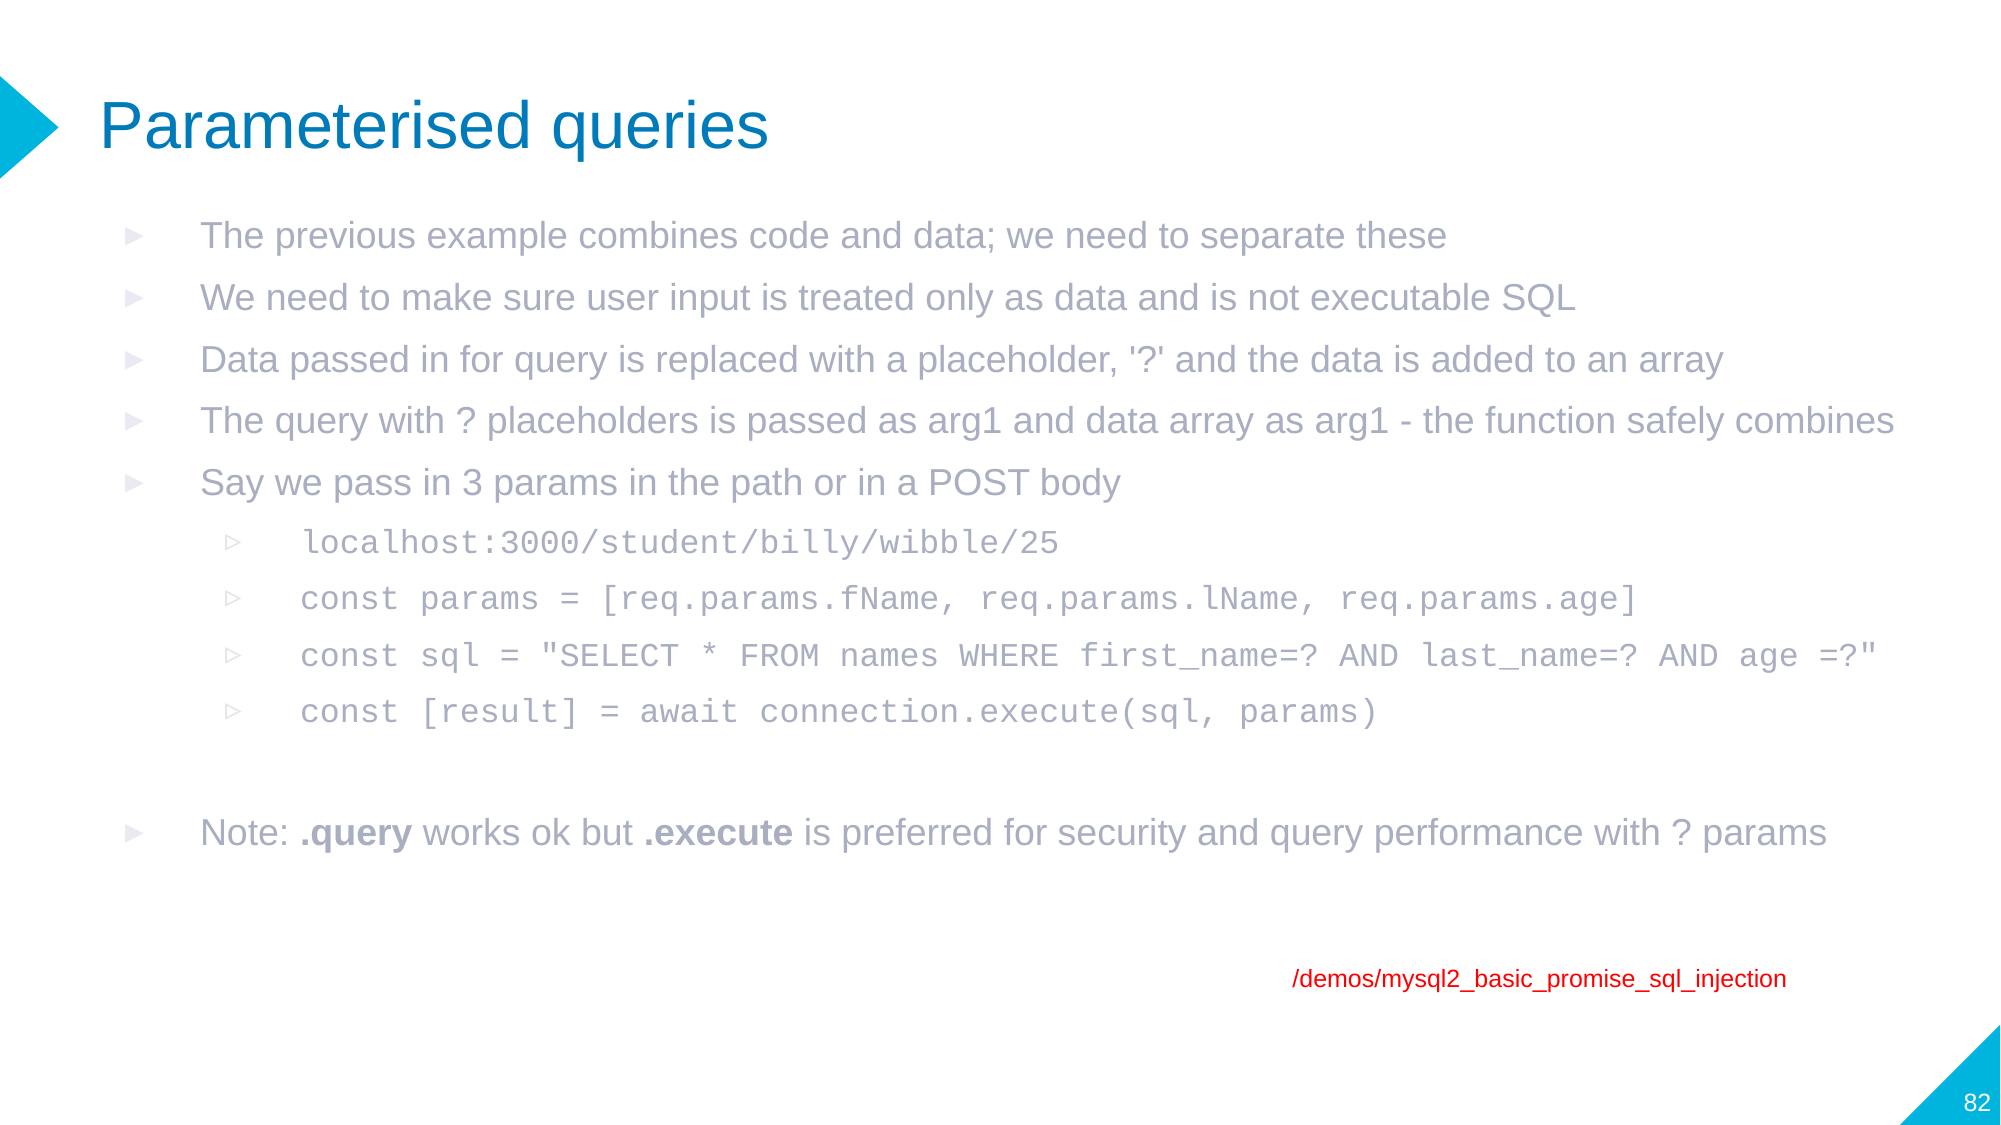

# Parameterised queries
The previous example combines code and data; we need to separate these
We need to make sure user input is treated only as data and is not executable SQL
Data passed in for query is replaced with a placeholder, '?' and the data is added to an array
The query with ? placeholders is passed as arg1 and data array as arg1 - the function safely combines
Say we pass in 3 params in the path or in a POST body
localhost:3000/student/billy/wibble/25
const params = [req.params.fName, req.params.lName, req.params.age]
const sql = "SELECT * FROM names WHERE first_name=? AND last_name=? AND age =?"
const [result] = await connection.execute(sql, params)

Note: .query works ok but .execute is preferred for security and query performance with ? params
/demos/mysql2_basic_promise_sql_injection
82